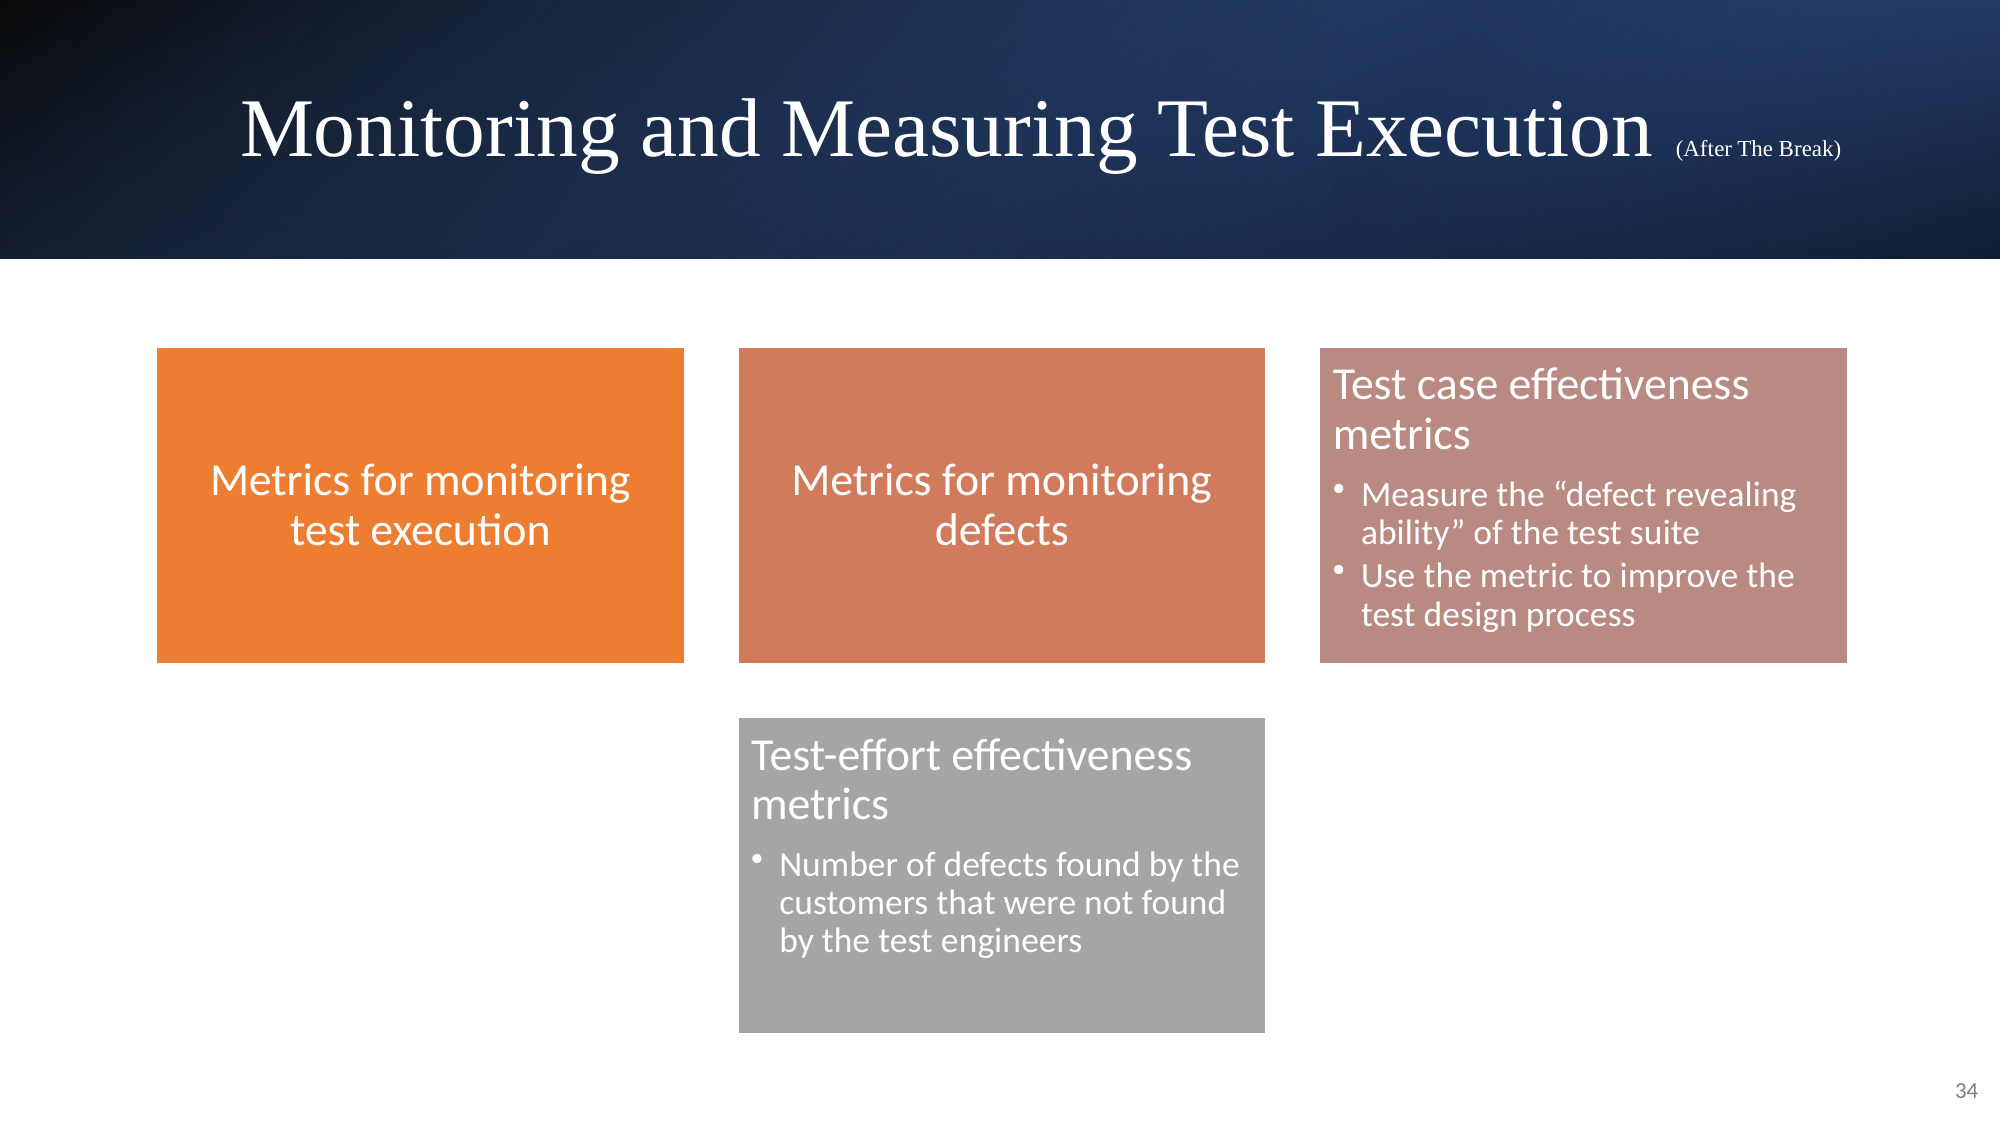

# Monitoring and Measuring Test Execution (After The Break)
Metrics for monitoring test execution
Metrics for monitoring defects
Test case effectiveness metrics
Measure the “defect revealing ability” of the test suite
Use the metric to improve the test design process
Test-effort effectiveness metrics
Number of defects found by the customers that were not found by the test engineers
34